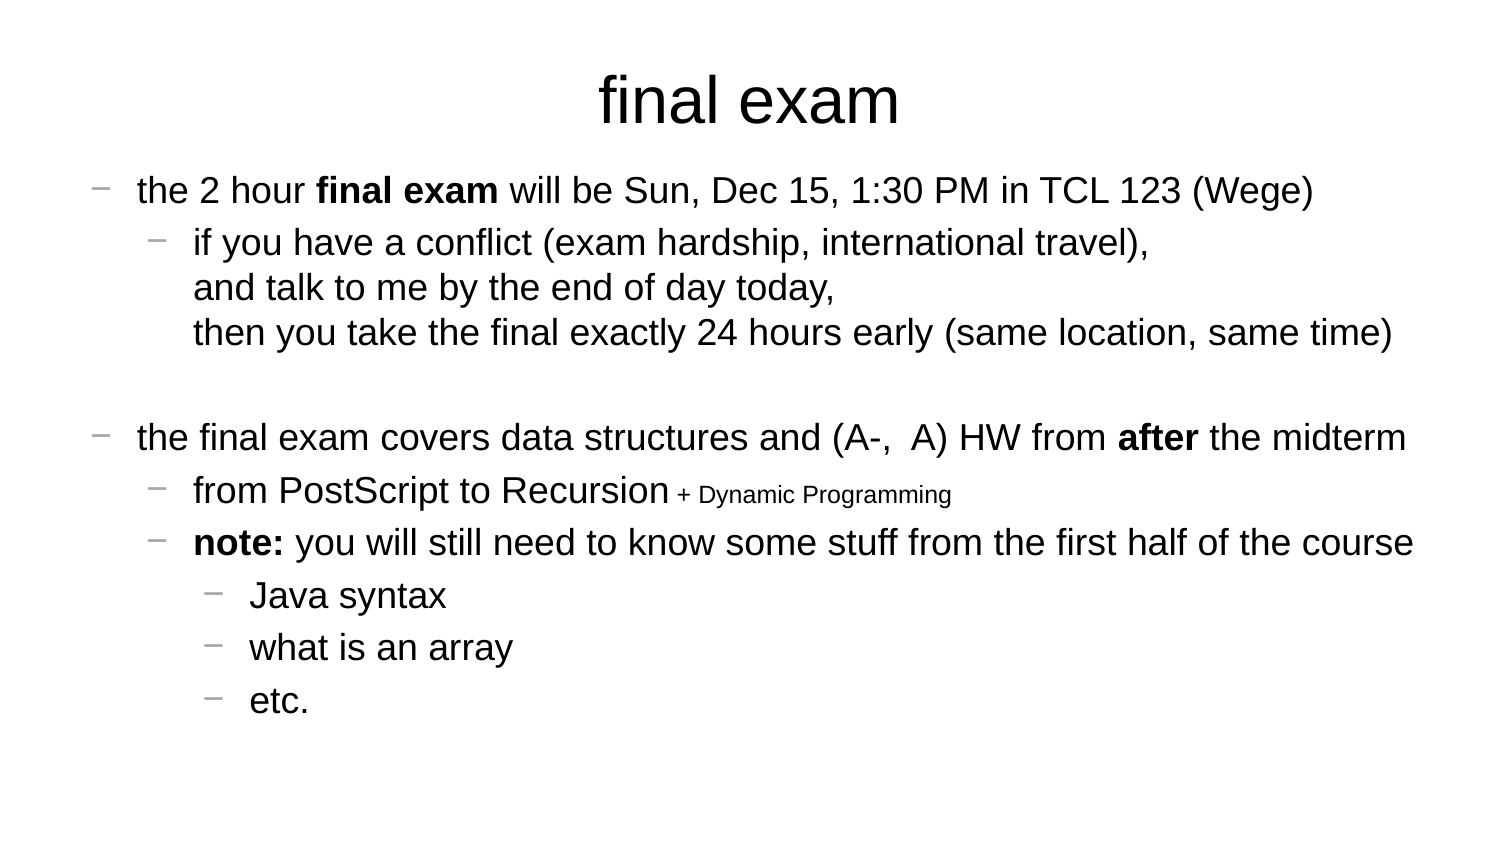

# final exam
the 2 hour final exam will be Sun, Dec 15, 1:30 PM in TCL 123 (Wege)
if you have a conflict (exam hardship, international travel),
and talk to me by the end of day today,
then you take the final exactly 24 hours early (same location, same time)

the final exam covers data structures and (A-,  A) HW from after the midterm
from PostScript to Recursion + Dynamic Programming
note: you will still need to know some stuff from the first half of the course
Java syntax
what is an array
etc.